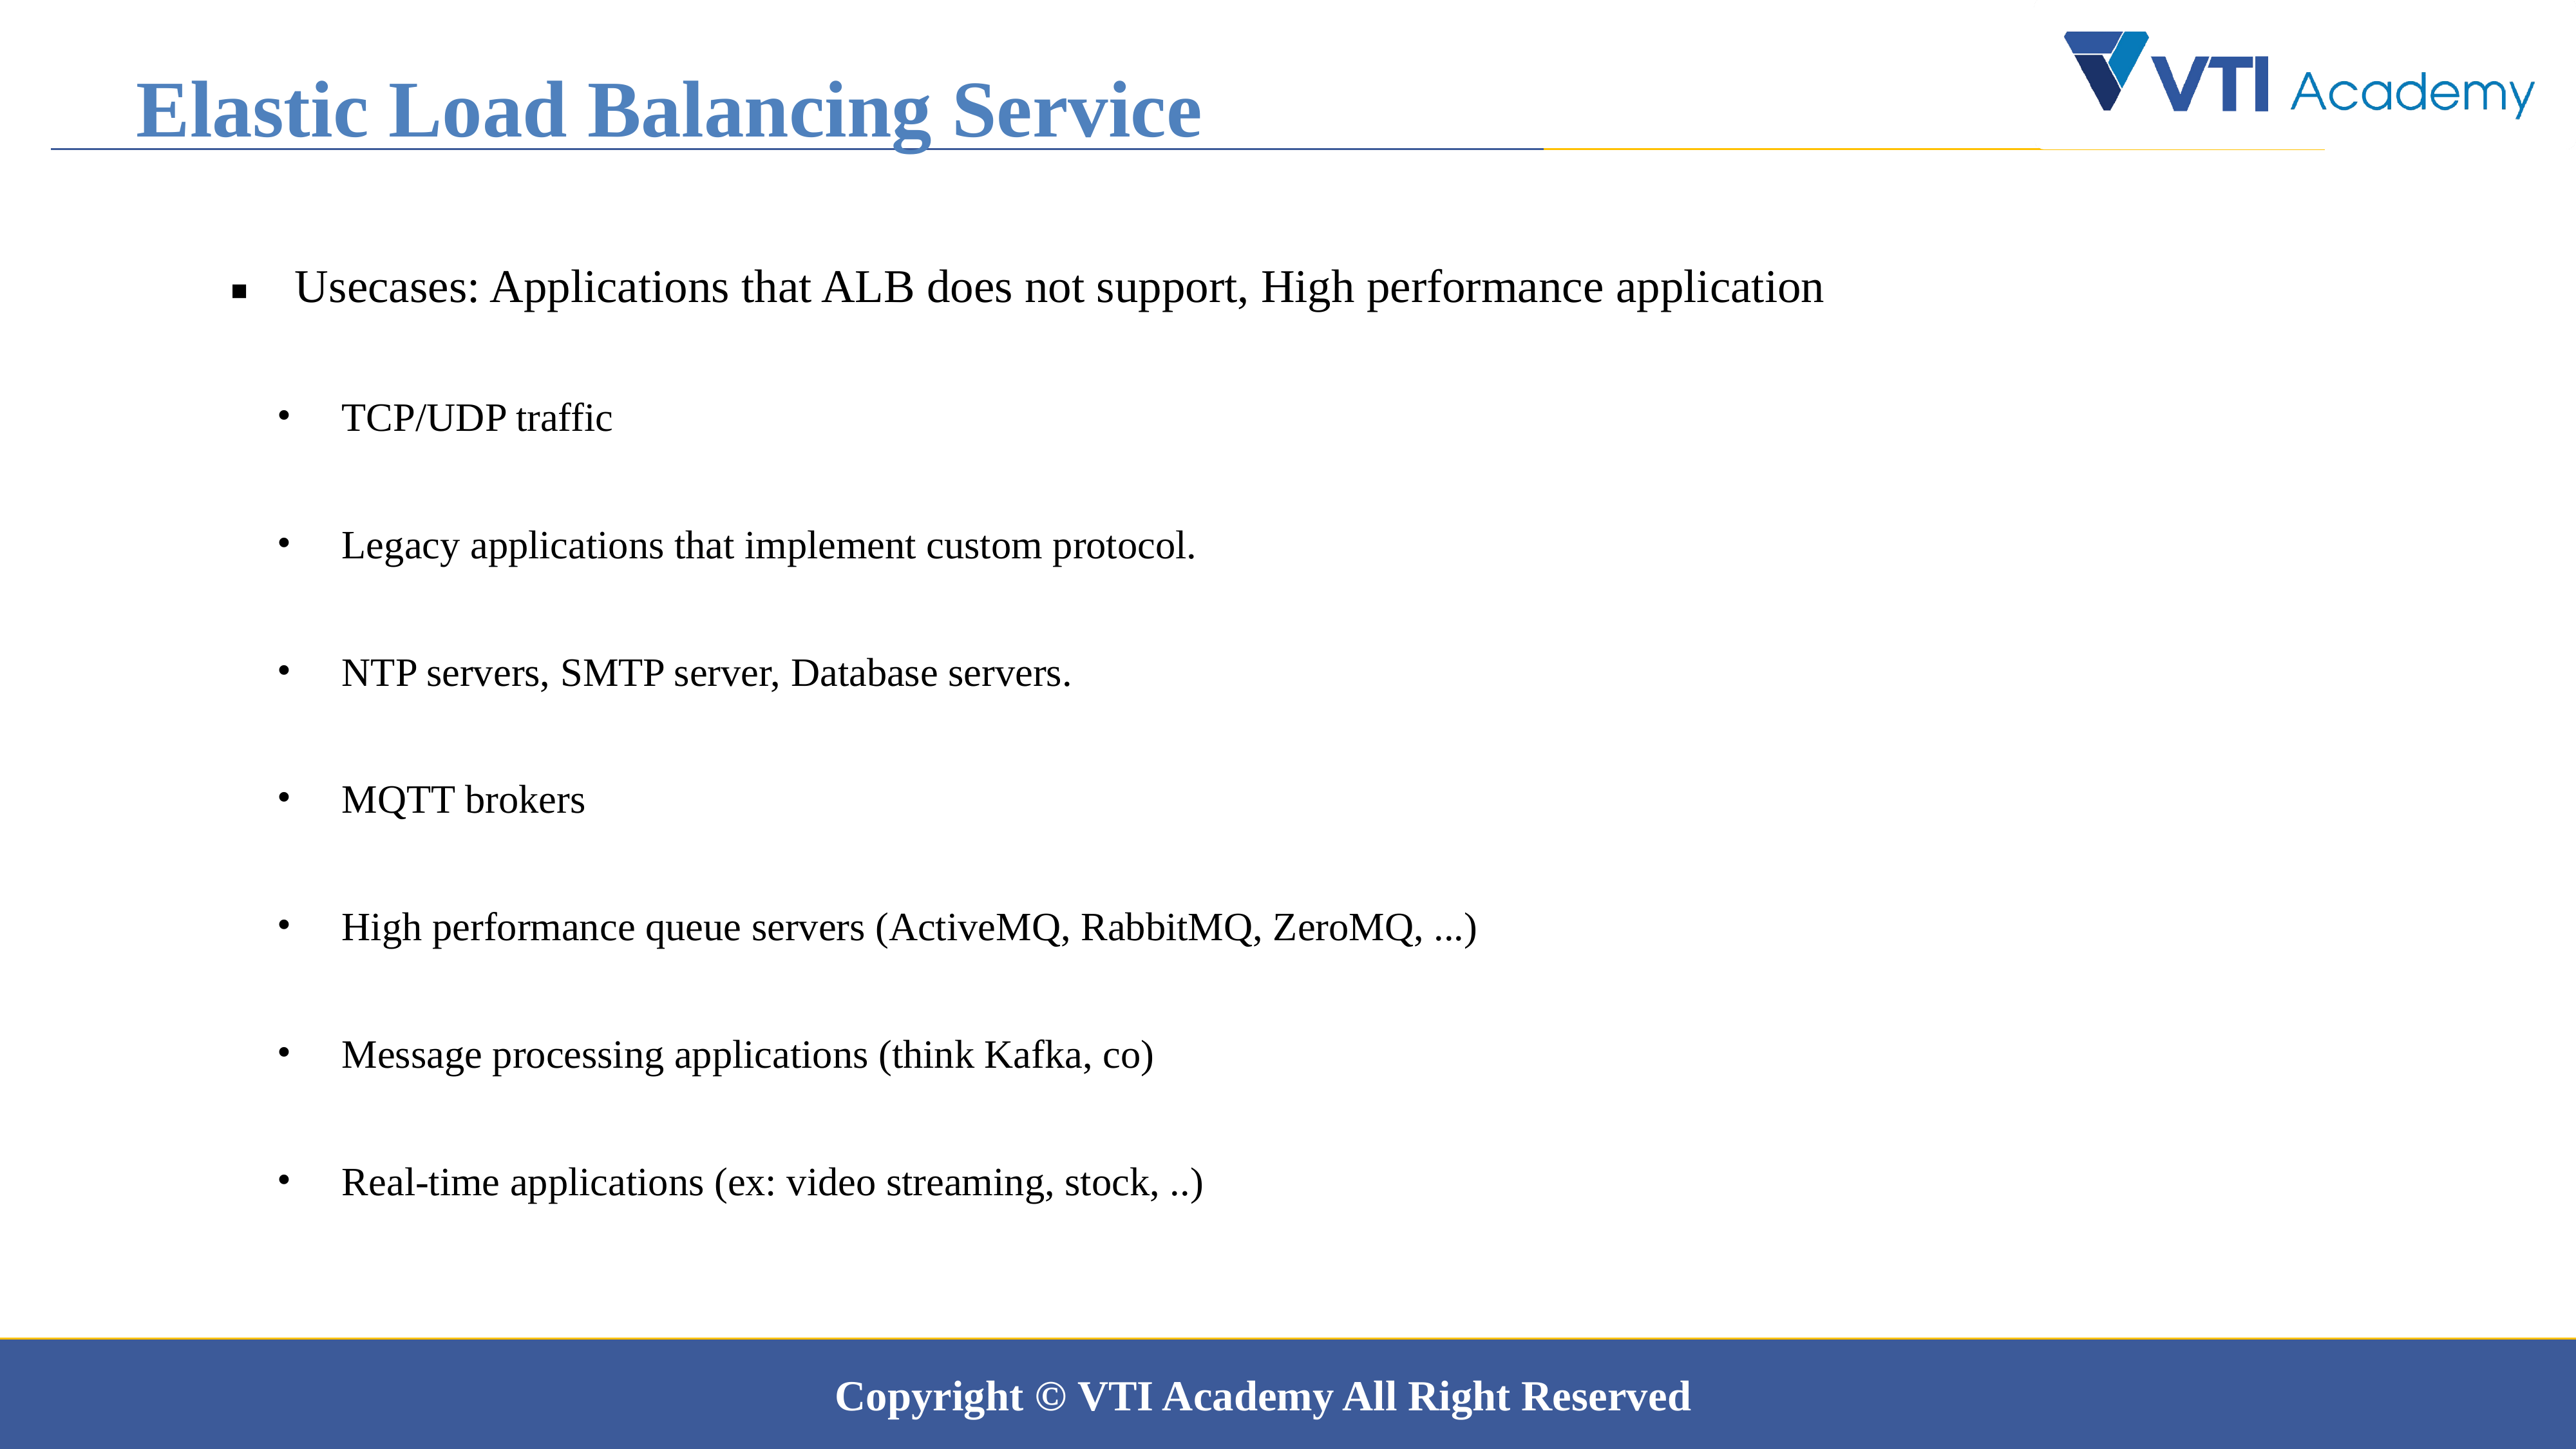

Elastic Load Balancing Service
Usecases: Applications that ALB does not support, High performance application
TCP/UDP traffic
Legacy applications that implement custom protocol.
NTP servers, SMTP server, Database servers.
MQTT brokers
High performance queue servers (ActiveMQ, RabbitMQ, ZeroMQ, ...)
Message processing applications (think Kafka, co)
Real-time applications (ex: video streaming, stock, ..)